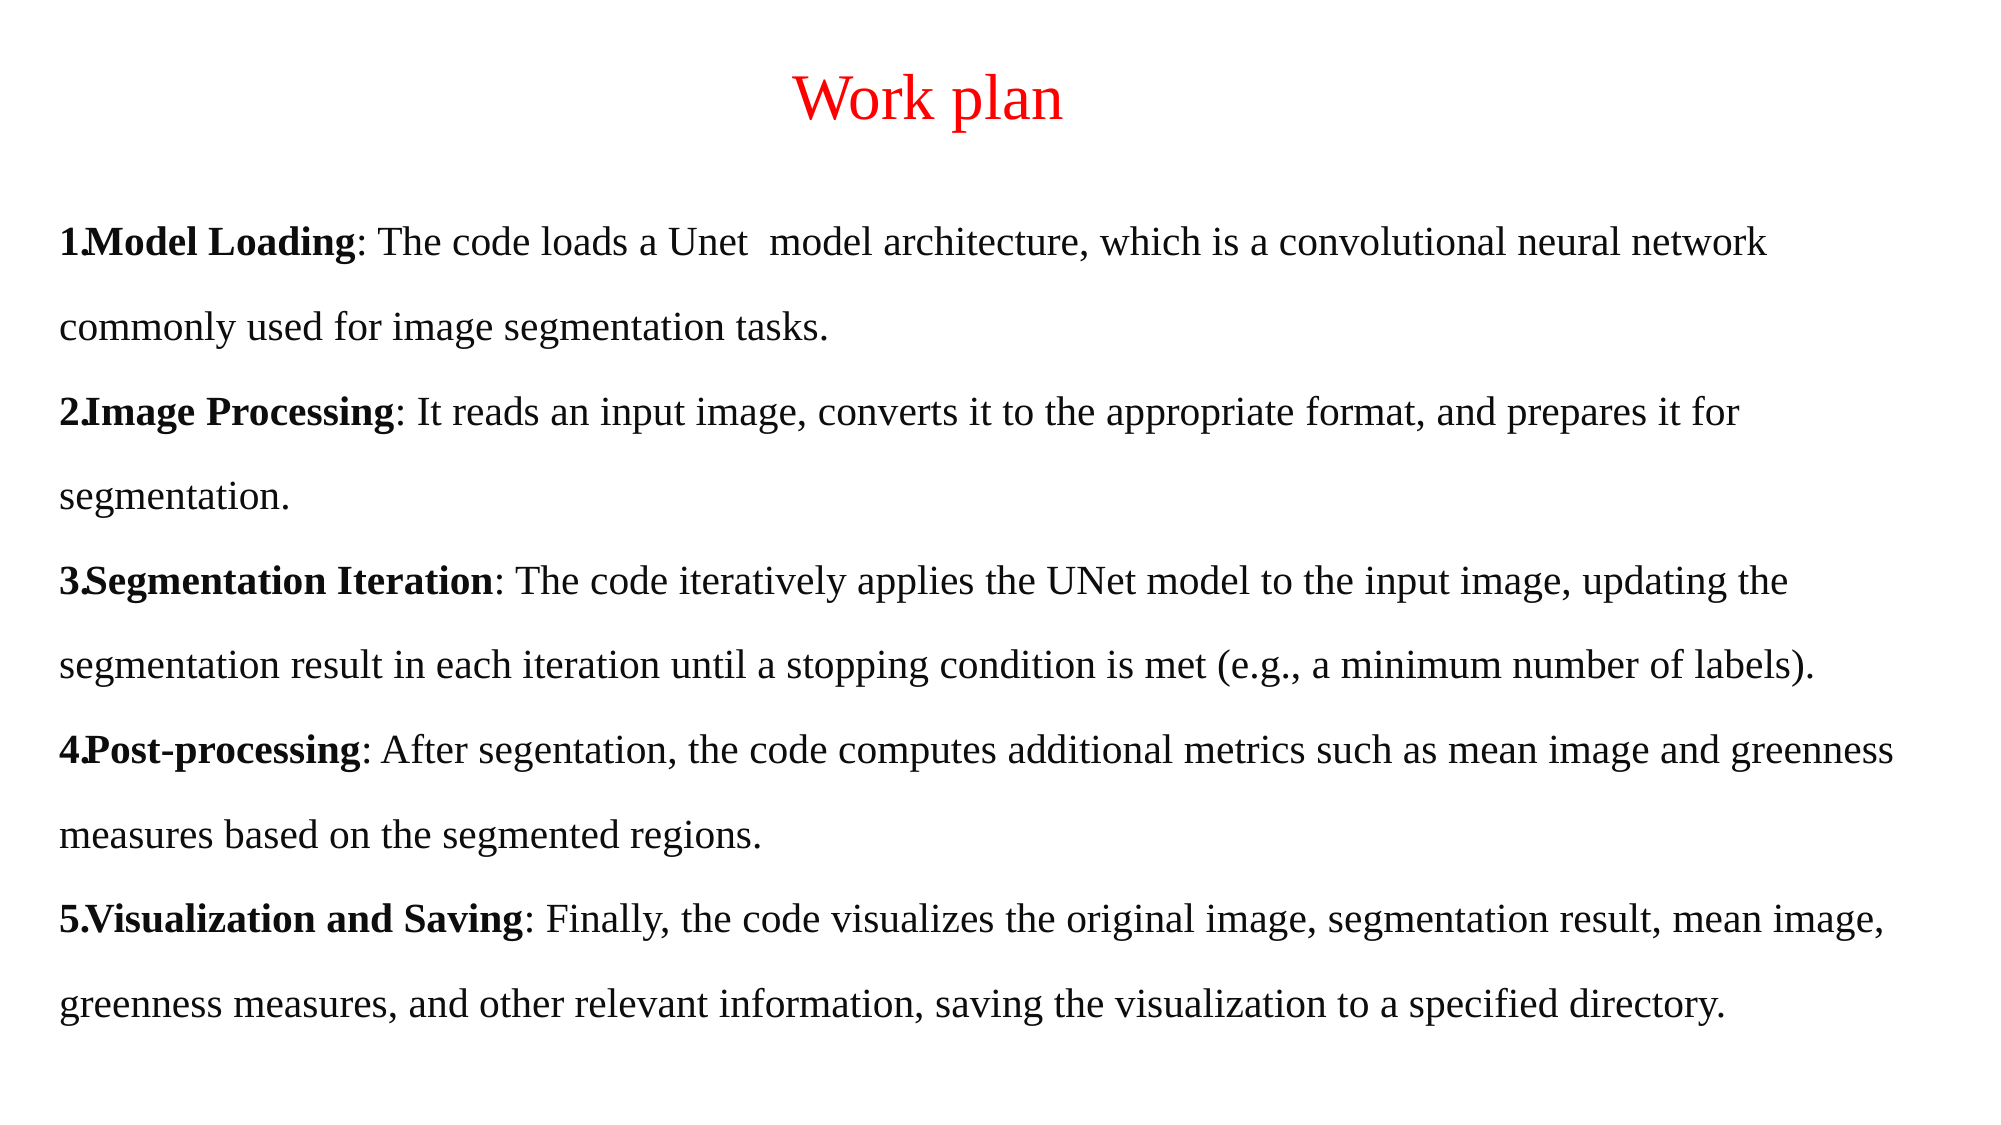

# Work plan

Model Loading: The code loads a Unet  model architecture, which is a convolutional neural network commonly used for image segmentation tasks.
Image Processing: It reads an input image, converts it to the appropriate format, and prepares it for segmentation.
Segmentation Iteration: The code iteratively applies the UNet model to the input image, updating the segmentation result in each iteration until a stopping condition is met (e.g., a minimum number of labels).
Post-processing: After segentation, the code computes additional metrics such as mean image and greenness measures based on the segmented regions.
Visualization and Saving: Finally, the code visualizes the original image, segmentation result, mean image, greenness measures, and other relevant information, saving the visualization to a specified directory.

|  |  |
| --- | --- |